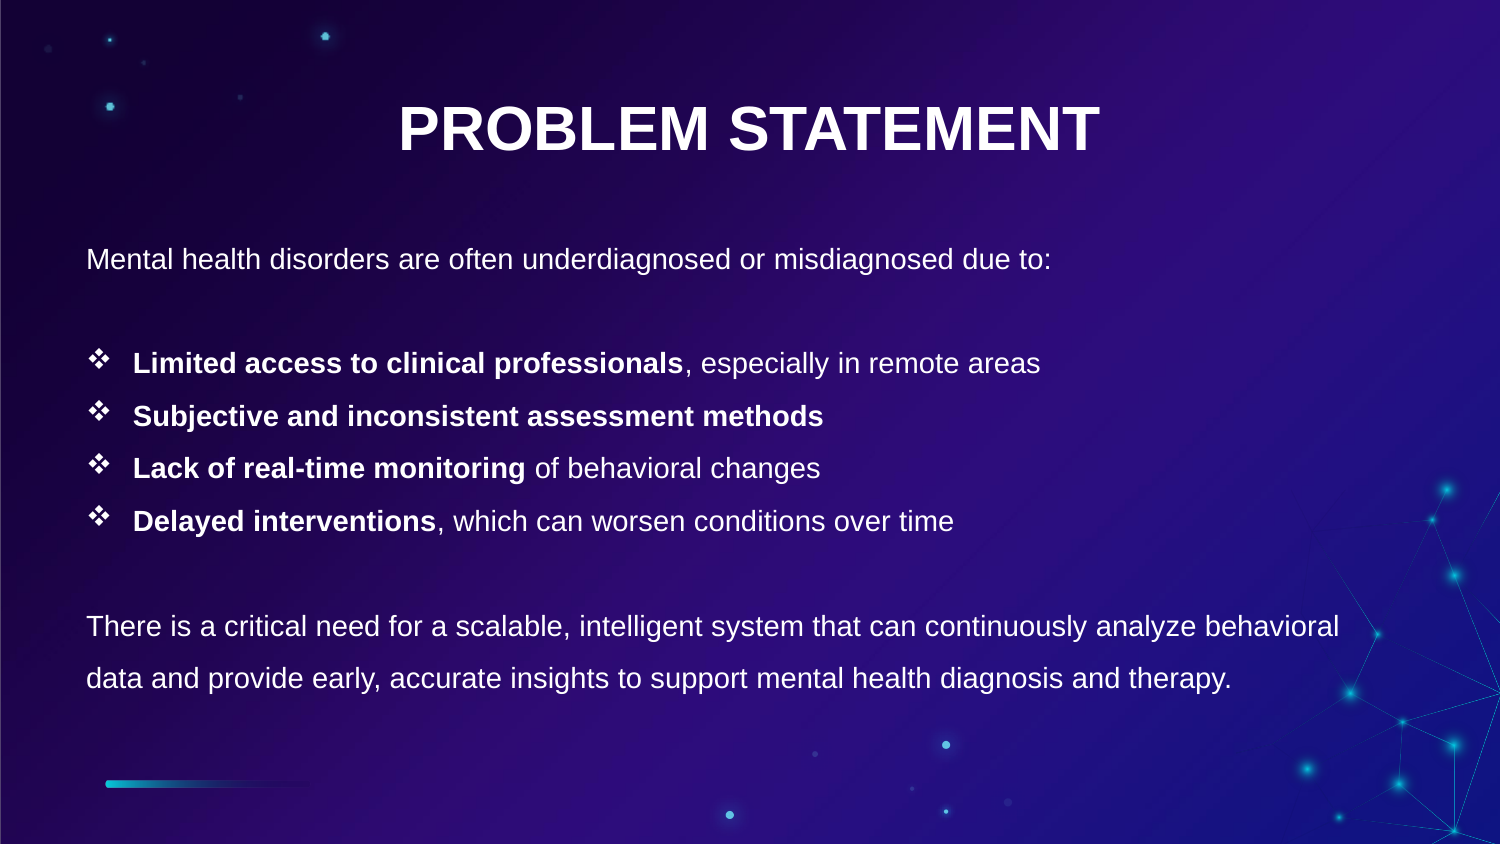

# PROBLEM STATEMENT
Mental health disorders are often underdiagnosed or misdiagnosed due to:

Limited access to clinical professionals, especially in remote areas
Subjective and inconsistent assessment methods
Lack of real-time monitoring of behavioral changes
Delayed interventions, which can worsen conditions over time

There is a critical need for a scalable, intelligent system that can continuously analyze behavioral data and provide early, accurate insights to support mental health diagnosis and therapy.